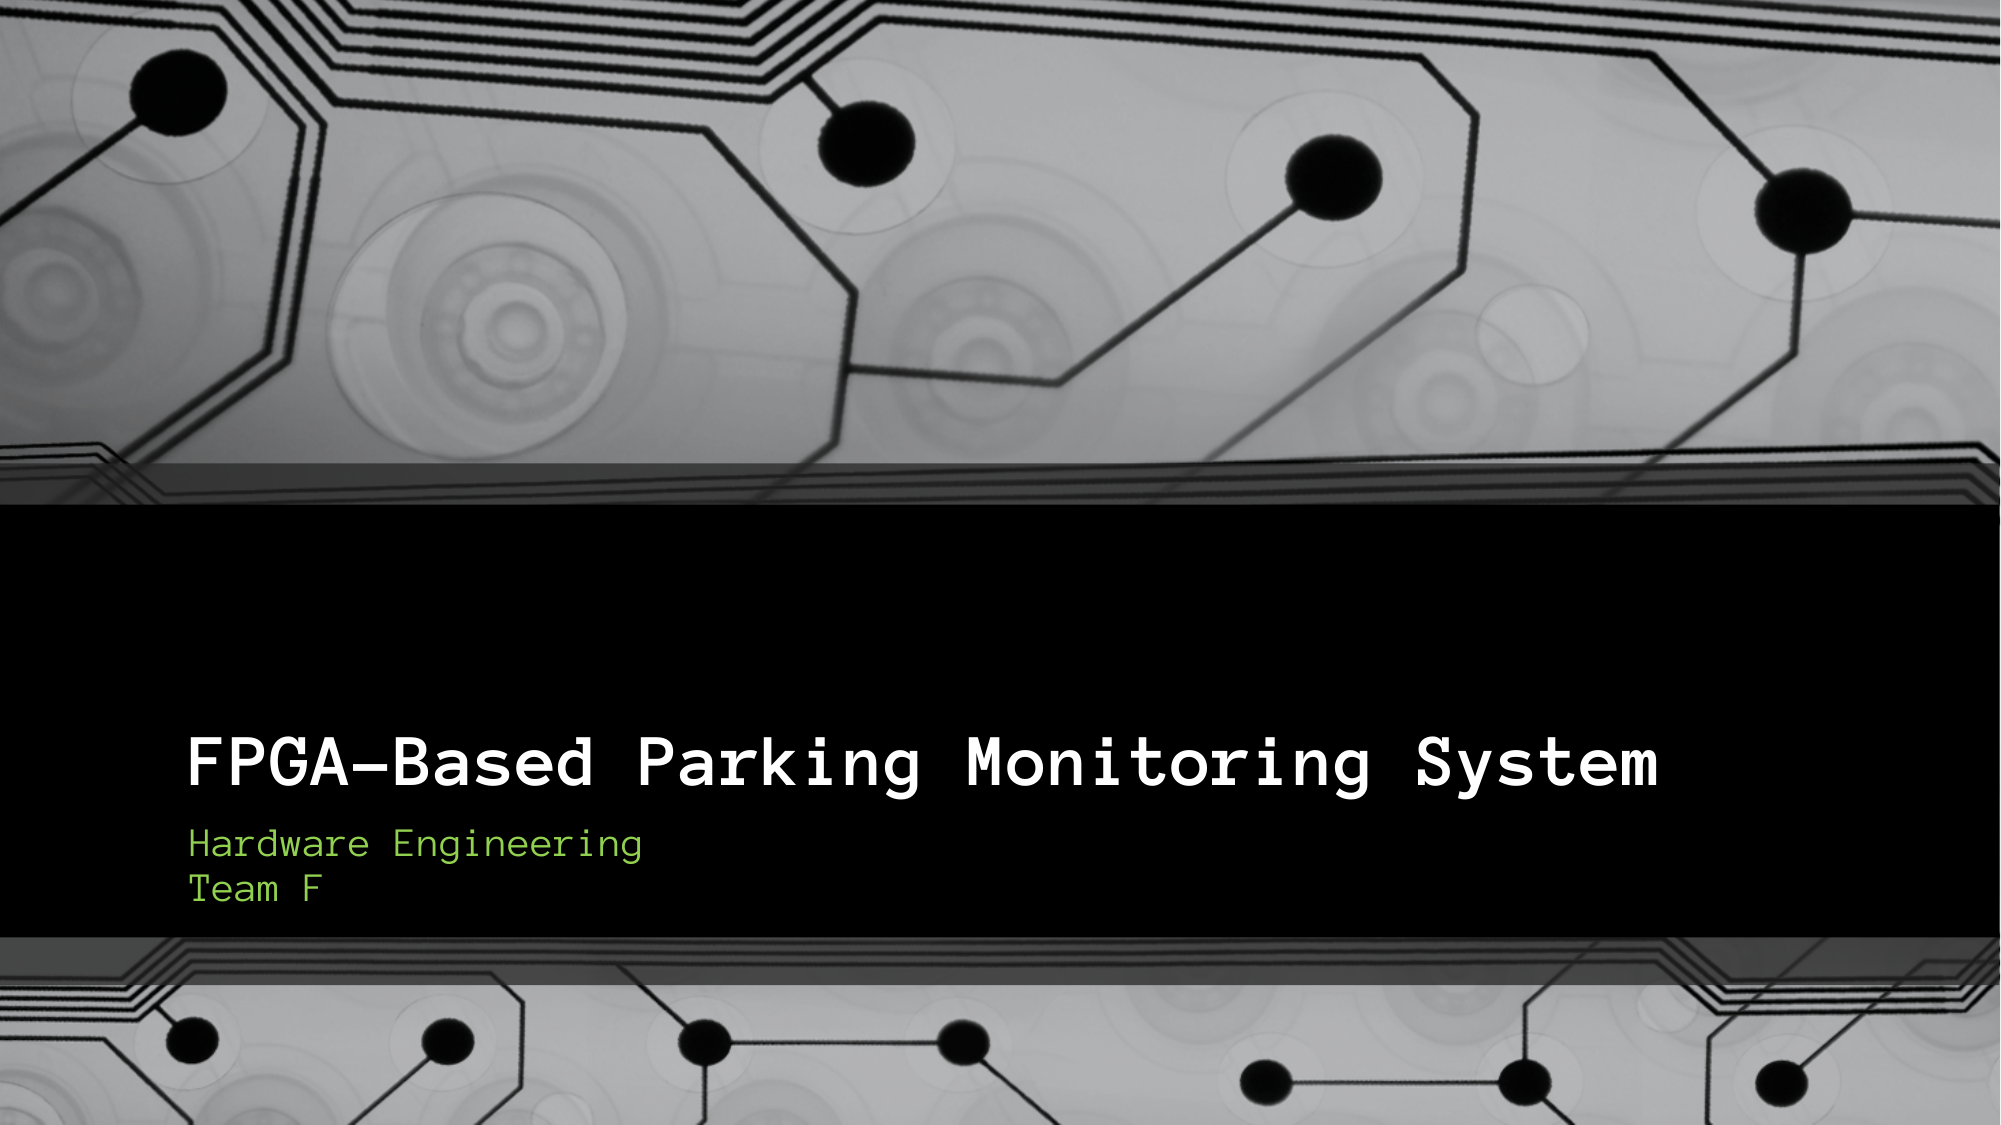

# FPGA-Based Parking Monitoring System
Hardware Engineering
Team F